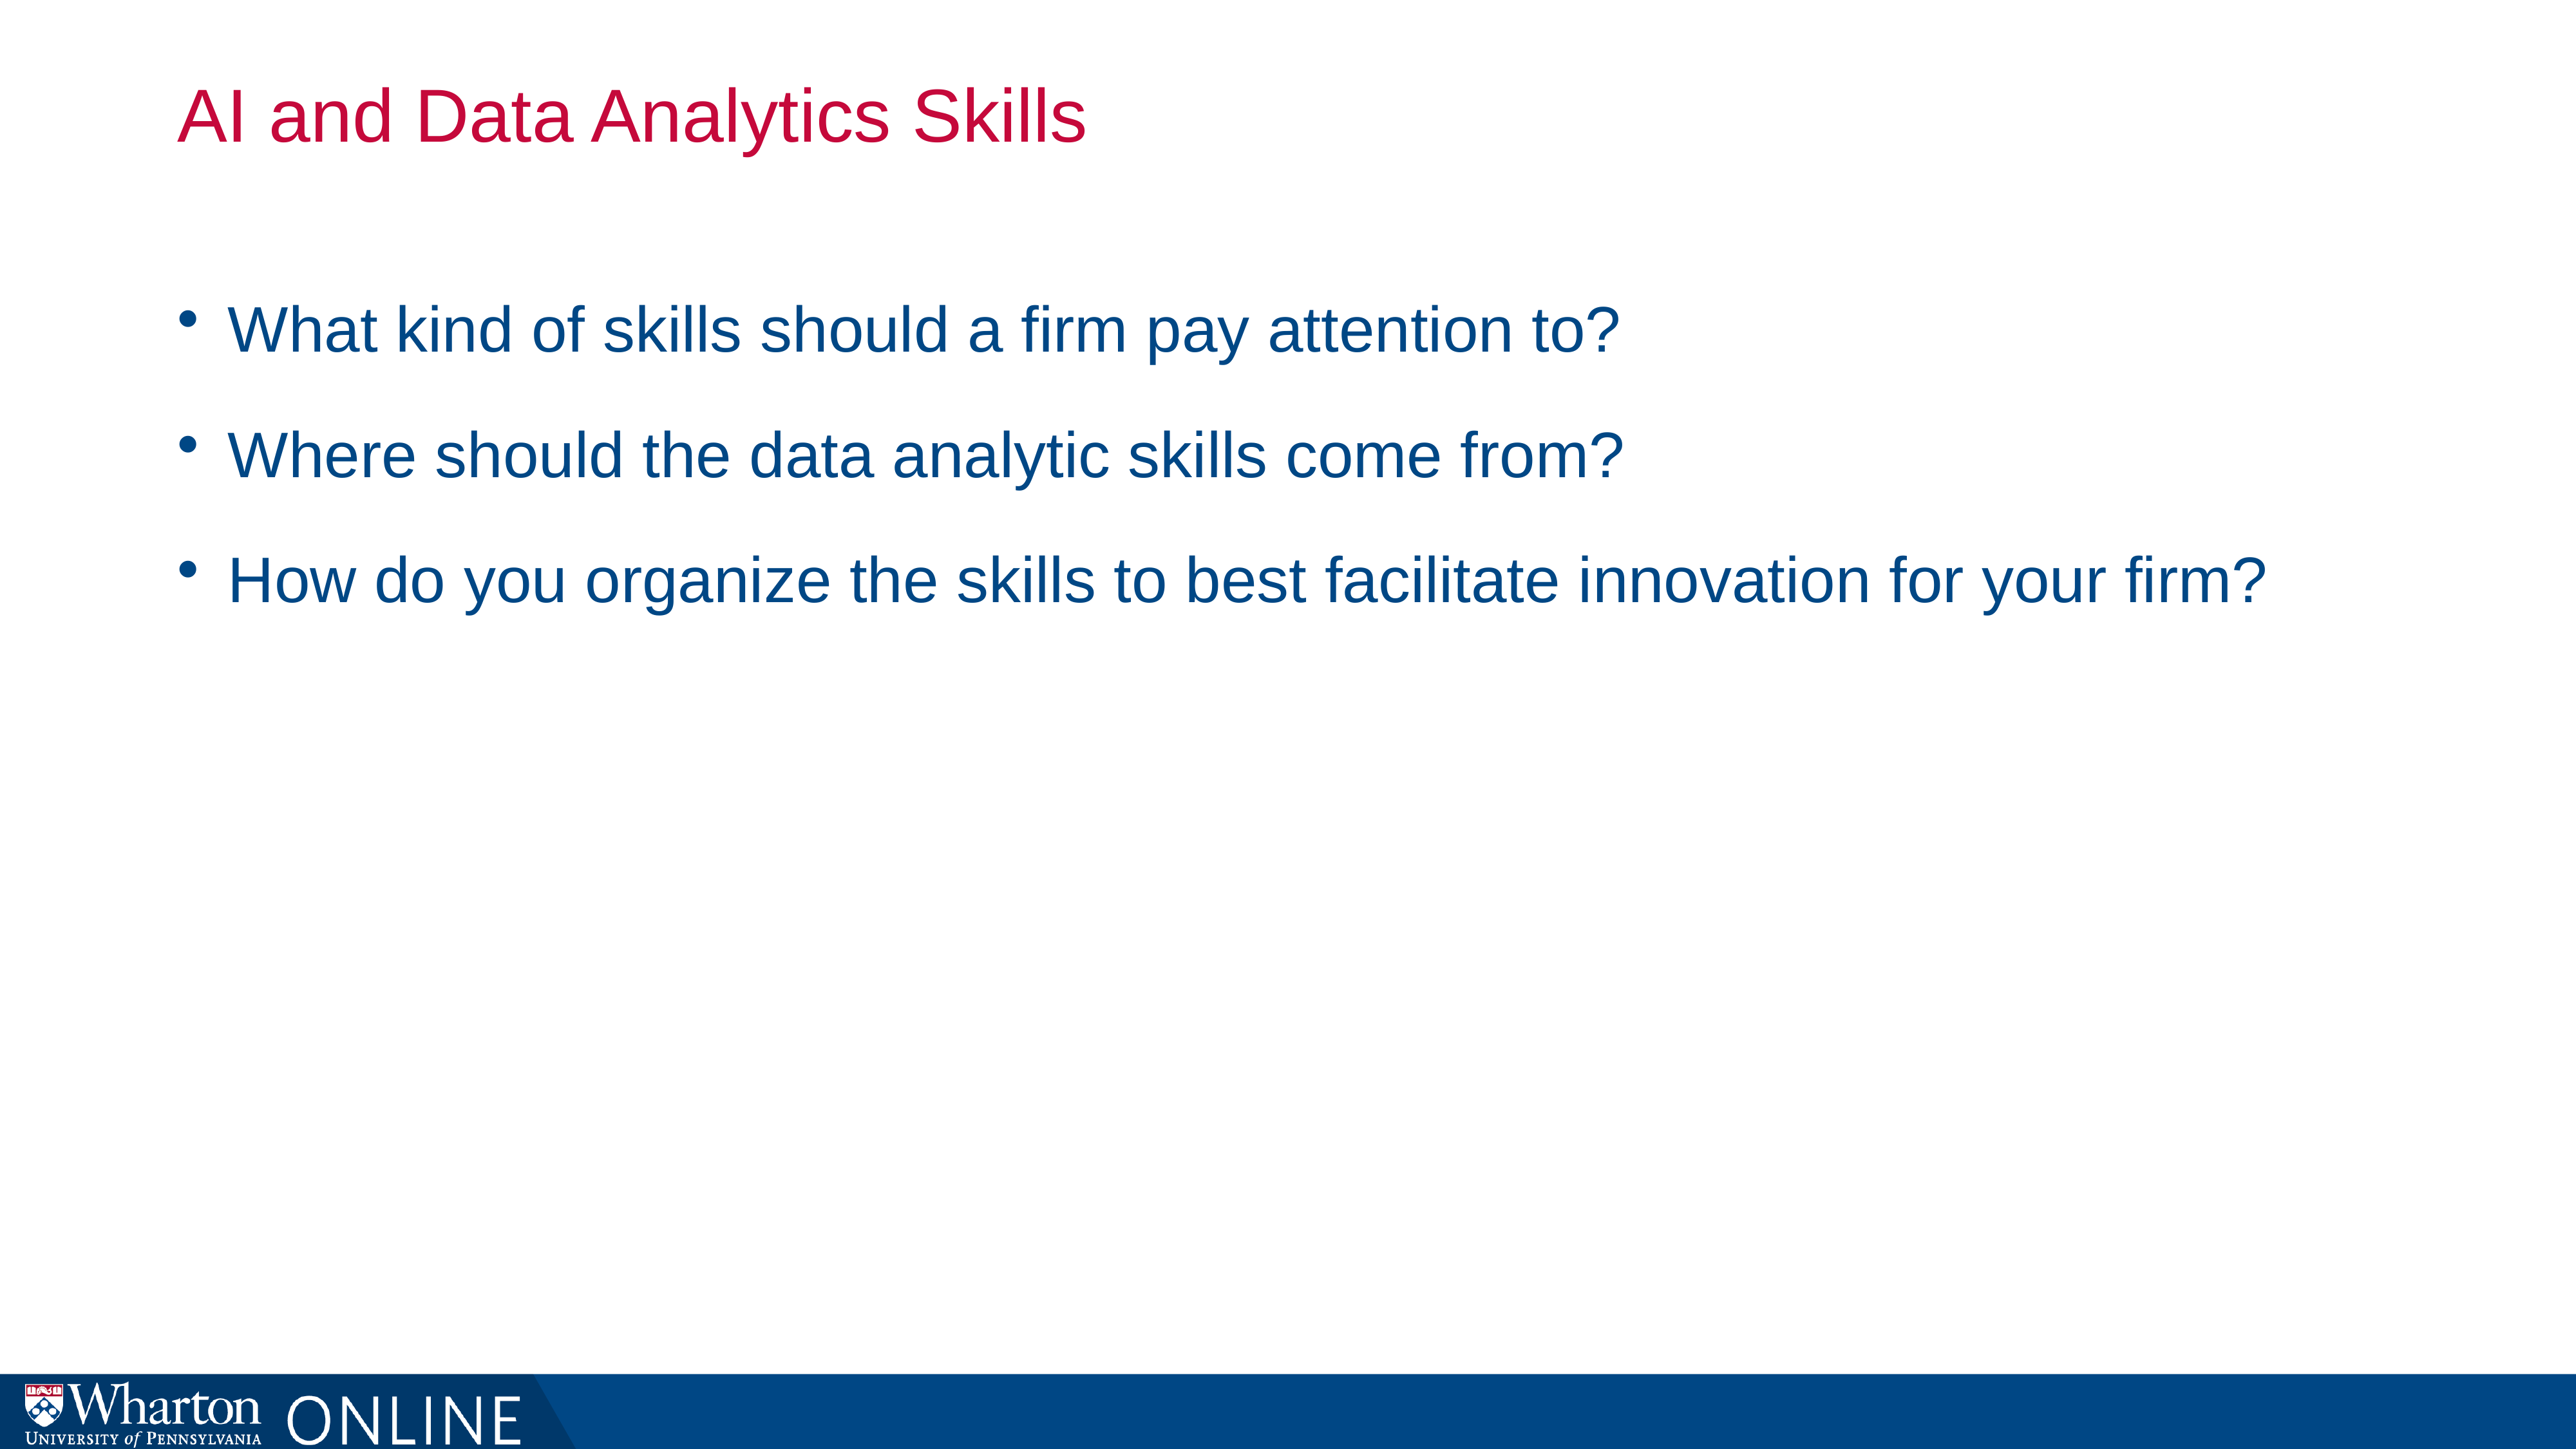

# AI and Data Analytics Skills
What kind of skills should a firm pay attention to?
Where should the data analytic skills come from?
How do you organize the skills to best facilitate innovation for your firm?